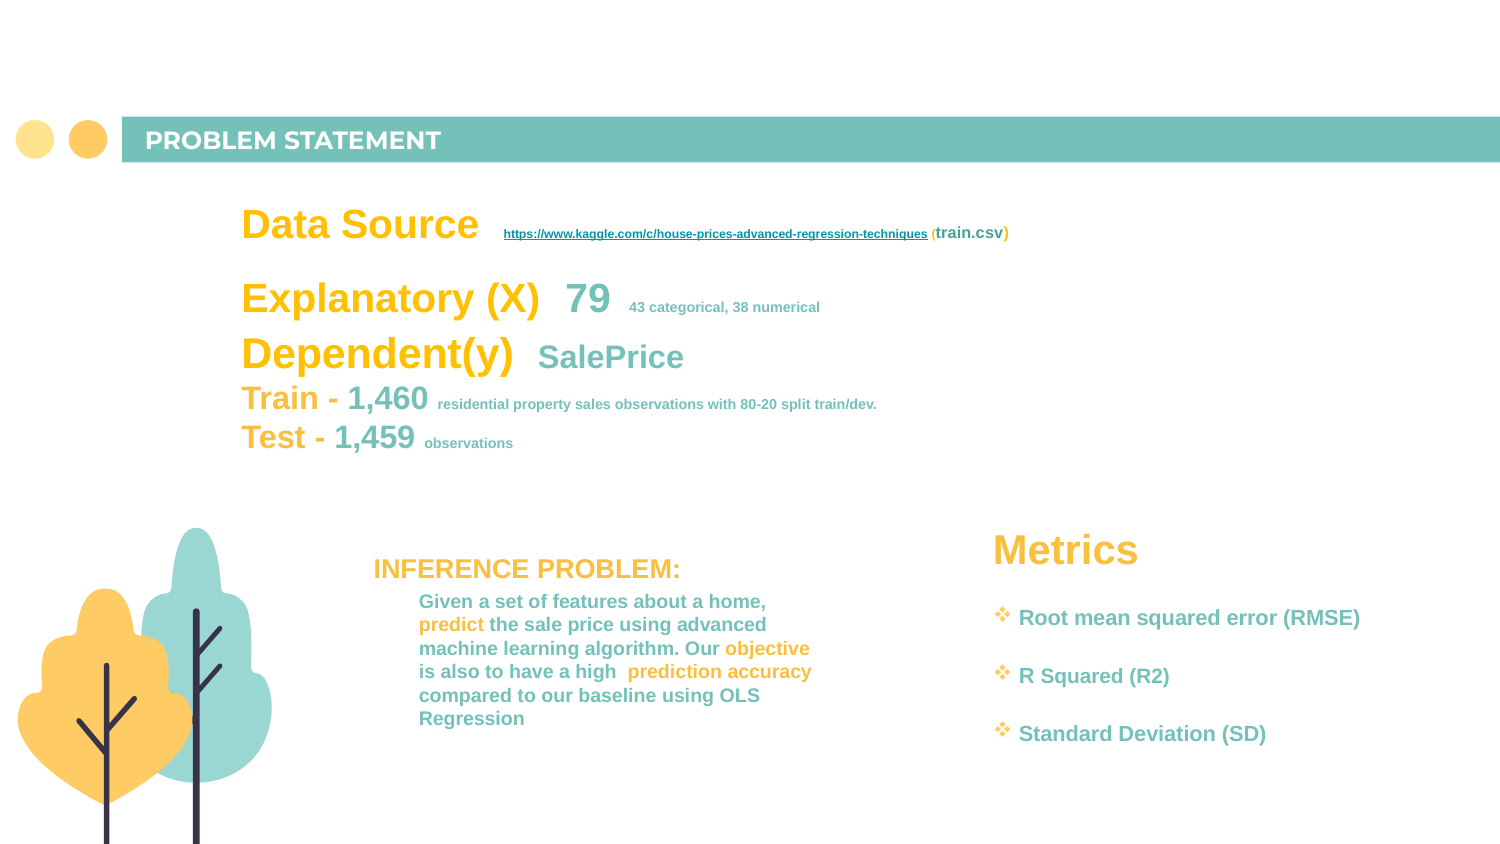

# PROBLEM STATEMENT
Data Source  https://www.kaggle.com/c/house-prices-advanced-regression-techniques (train.csv)
Explanatory (X)  79 43 categorical, 38 numerical
Dependent(y)  SalePrice
Train - 1,460 residential property sales observations with 80-20 split train/dev.
Test - 1,459 observations

Metrics
 Root mean squared error (RMSE)
 R Squared (R2)
 Standard Deviation (SD)

INFERENCE PROBLEM:
Given a set of features about a home, predict the sale price using advanced machine learning algorithm. Our objective is also to have a high  prediction accuracy compared to our baseline using OLS Regression